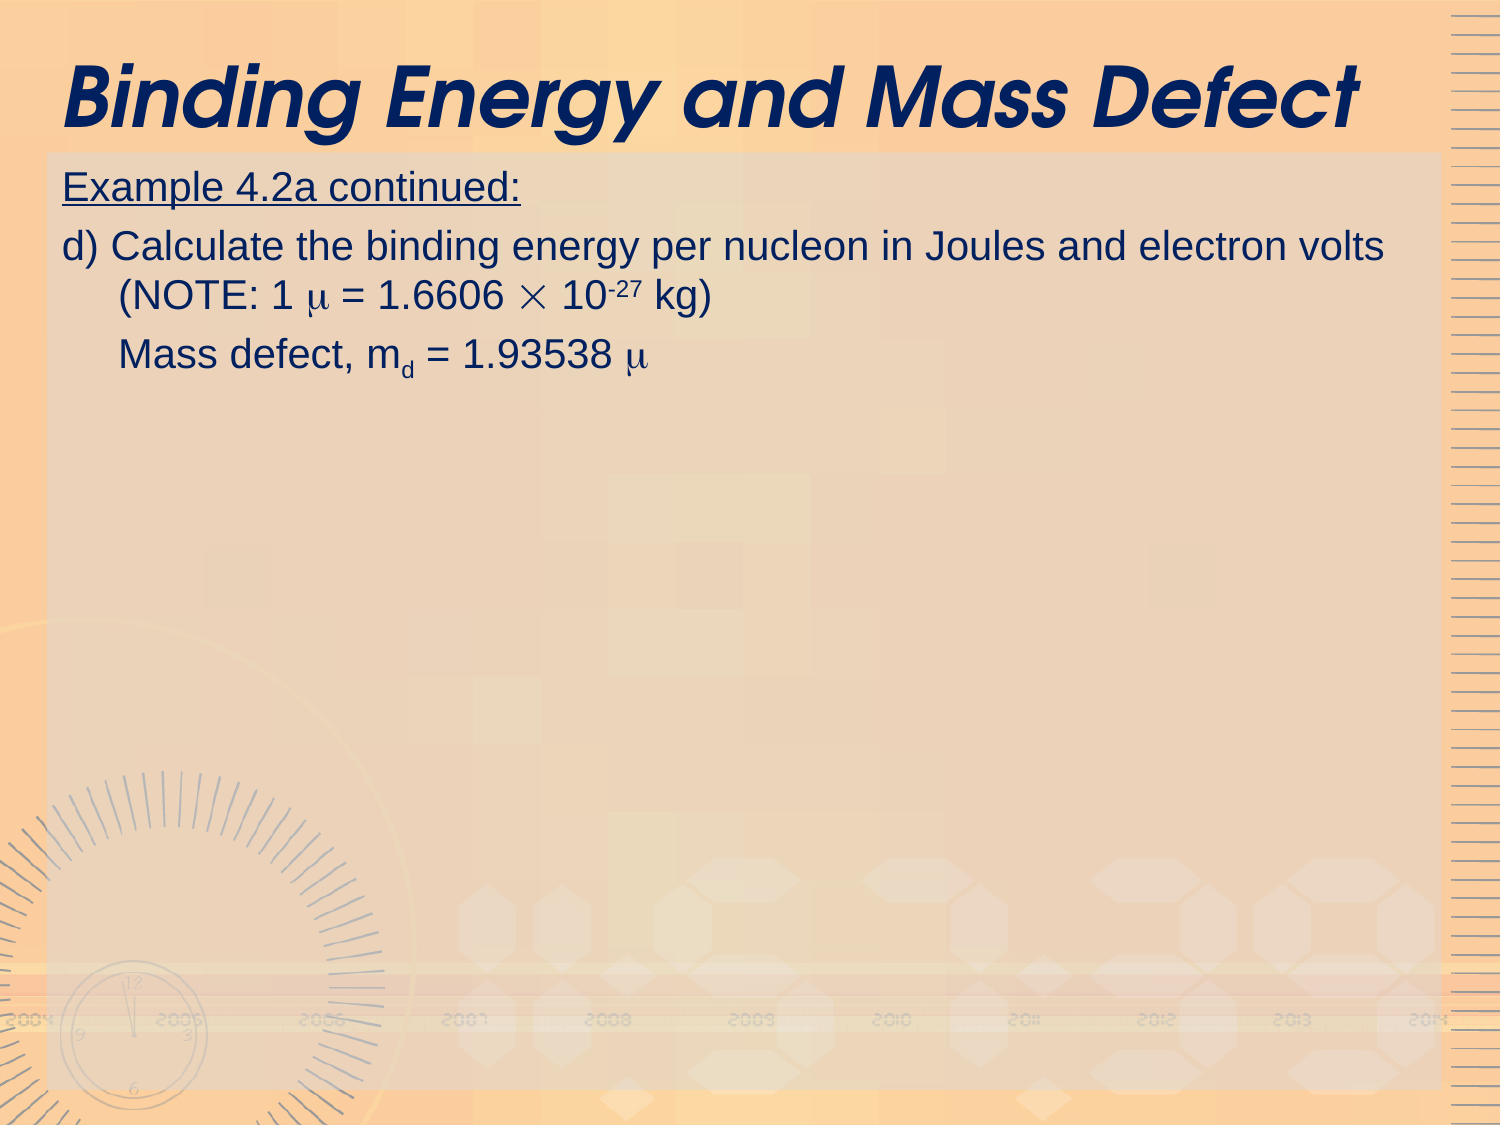

# Binding Energy and Mass Defect
Example 4.2a continued:
d) Calculate the binding energy per nucleon in Joules and electron volts (NOTE: 1 μ = 1.6606 × 10-27 kg)
	Mass defect, md = 1.93538 μ